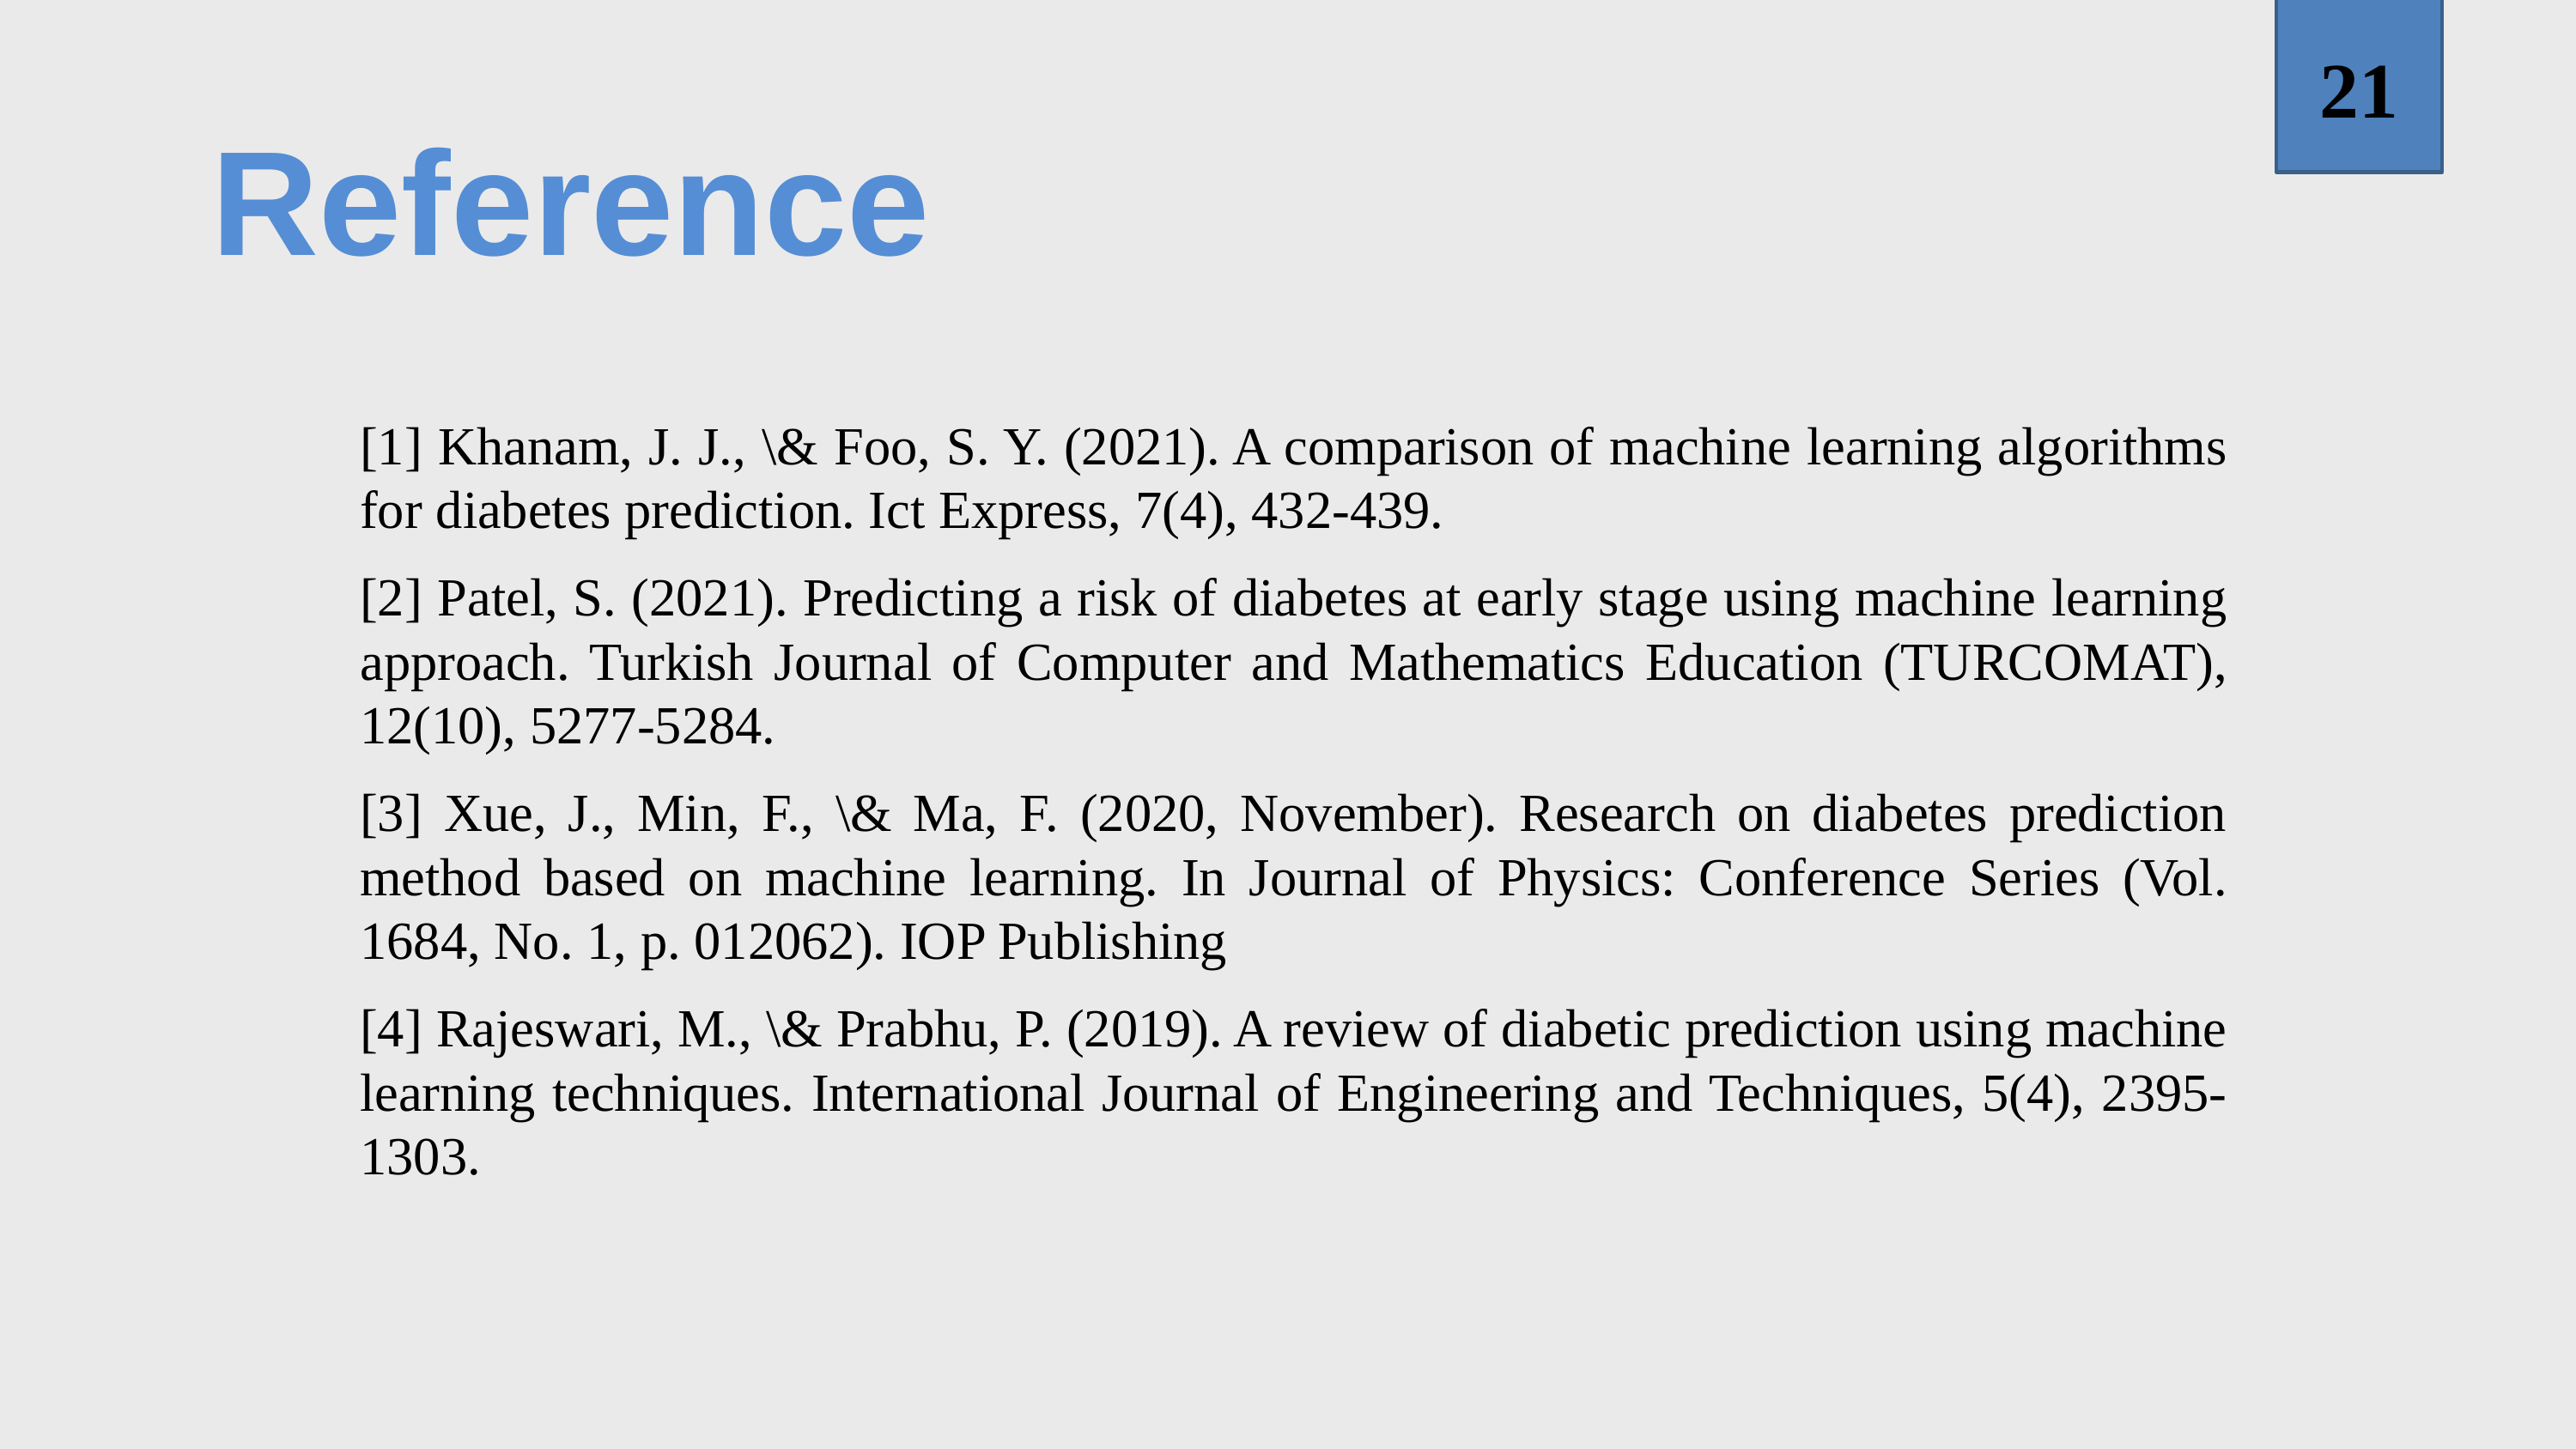

21
Reference
[1] Khanam, J. J., \& Foo, S. Y. (2021). A comparison of machine learning algorithms for diabetes prediction. Ict Express, 7(4), 432-439.

[2] Patel, S. (2021). Predicting a risk of diabetes at early stage using machine learning approach. Turkish Journal of Computer and Mathematics Education (TURCOMAT), 12(10), 5277-5284.

[3] Xue, J., Min, F., \& Ma, F. (2020, November). Research on diabetes prediction method based on machine learning. In Journal of Physics: Conference Series (Vol. 1684, No. 1, p. 012062). IOP Publishing

[4] Rajeswari, M., \& Prabhu, P. (2019). A review of diabetic prediction using machine learning techniques. International Journal of Engineering and Techniques, 5(4), 2395-1303.